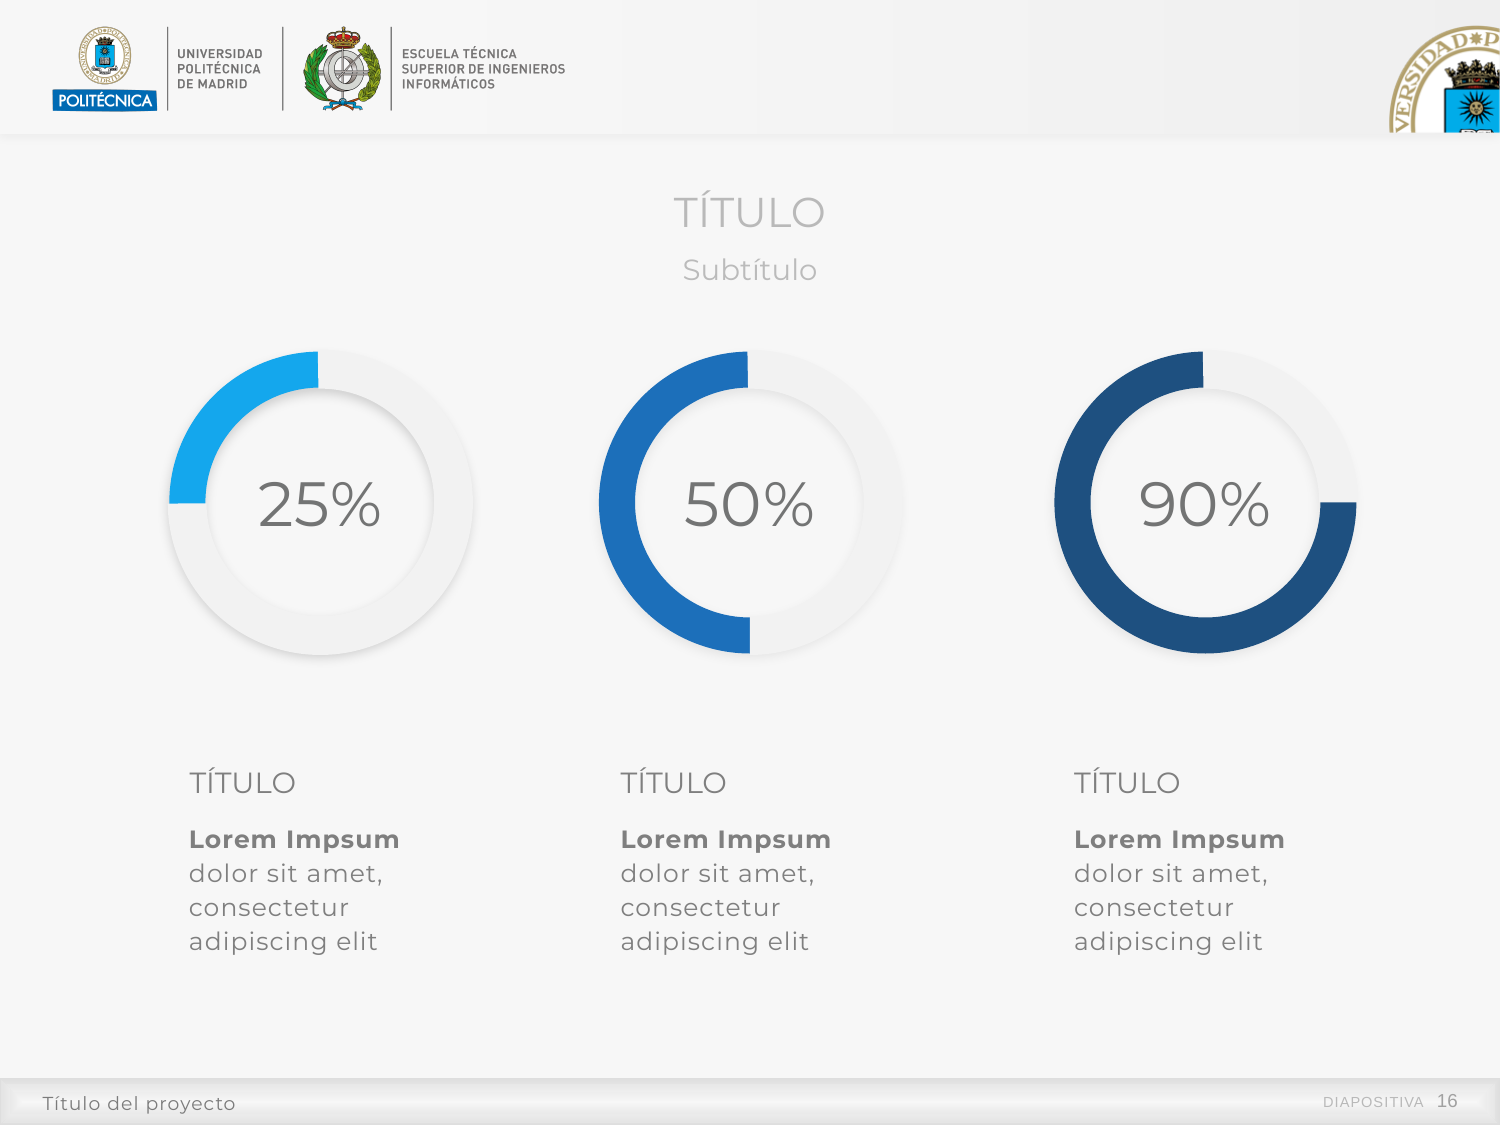

TÍTULO
Subtítulo

25%
50%
90%
Título
Título
Título
Lorem Impsum dolor sit amet, consectetur adipiscing elit

Lorem Impsum dolor sit amet, consectetur adipiscing elit

Lorem Impsum dolor sit amet, consectetur adipiscing elit

Título del proyecto